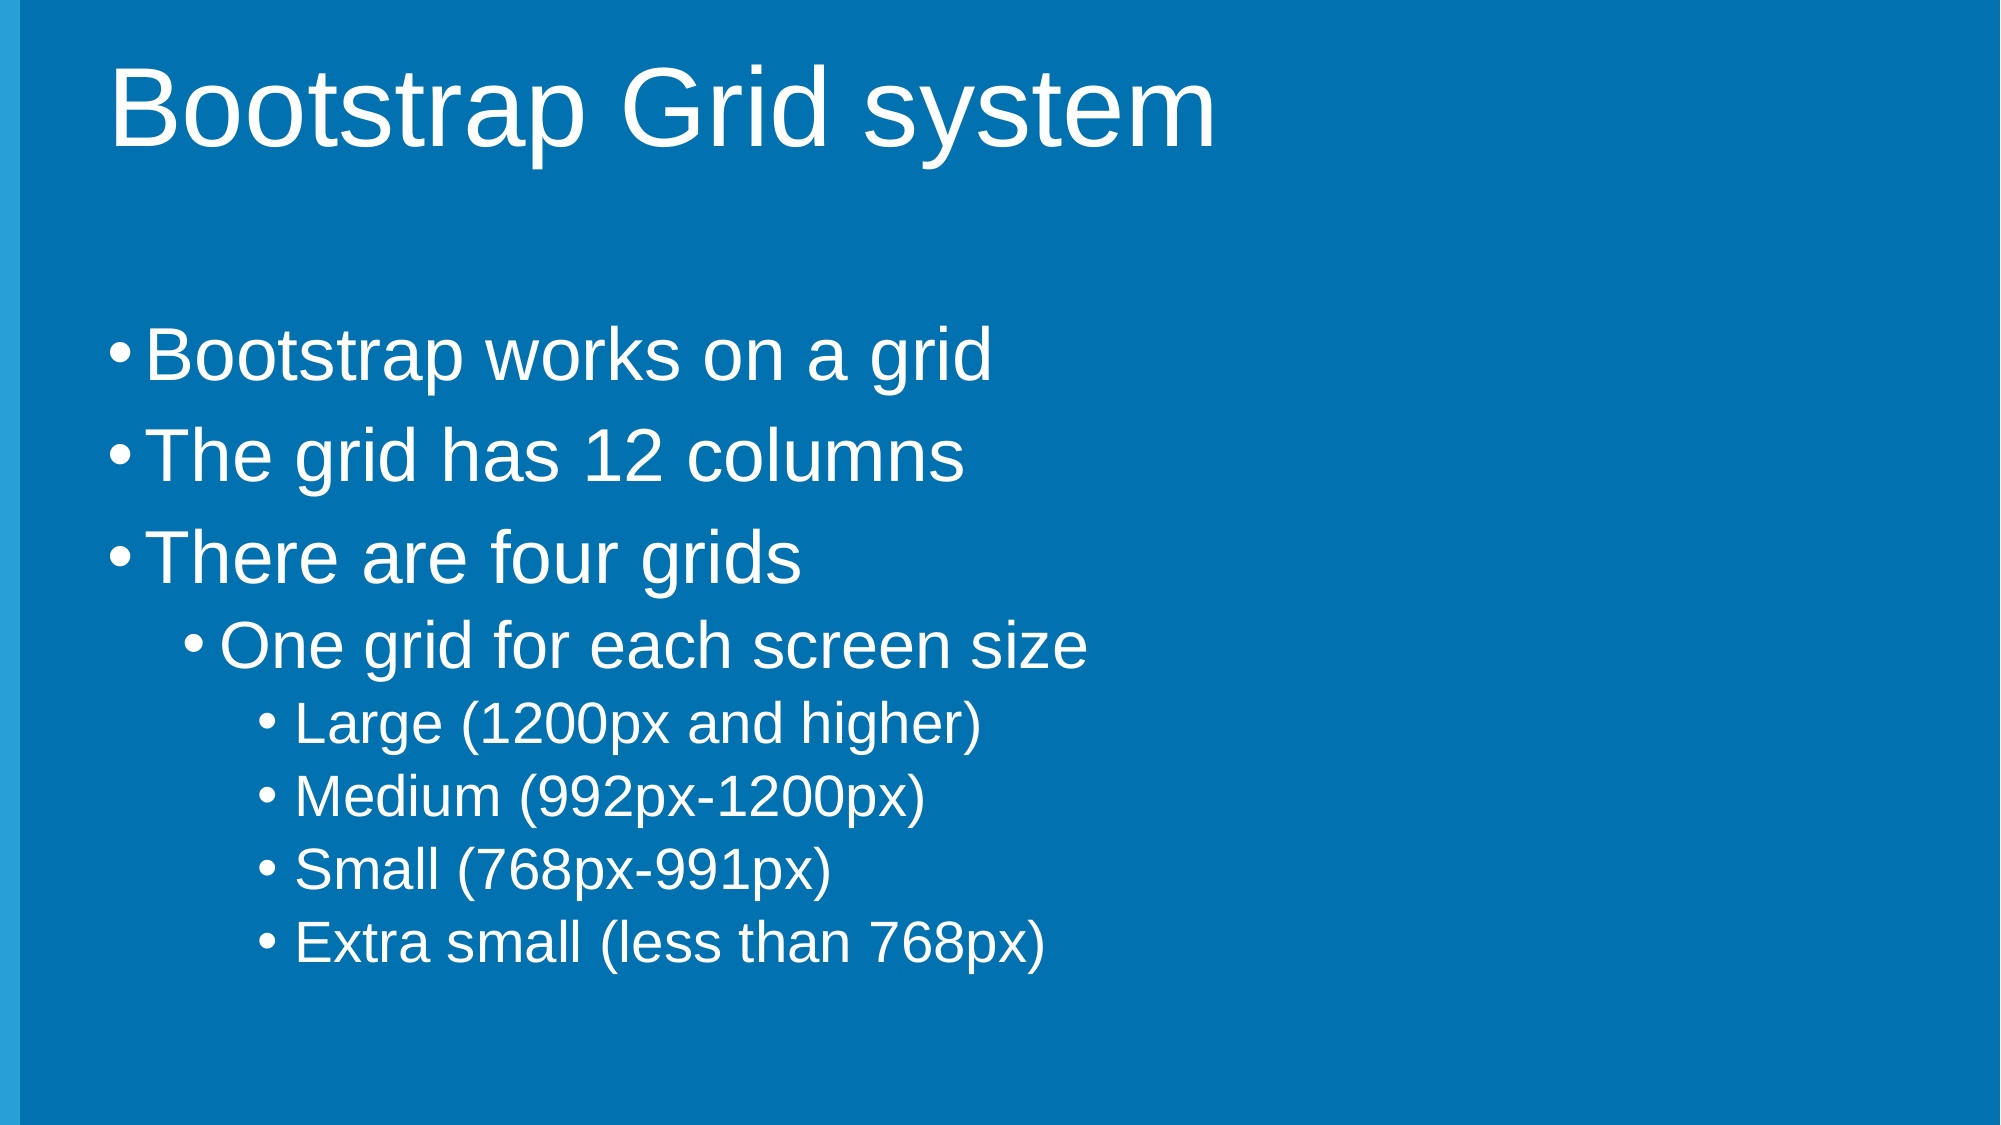

# Bootstrap Grid system
Bootstrap works on a grid
The grid has 12 columns
There are four grids
One grid for each screen size
Large (1200px and higher)
Medium (992px-1200px)
Small (768px-991px)
Extra small (less than 768px)